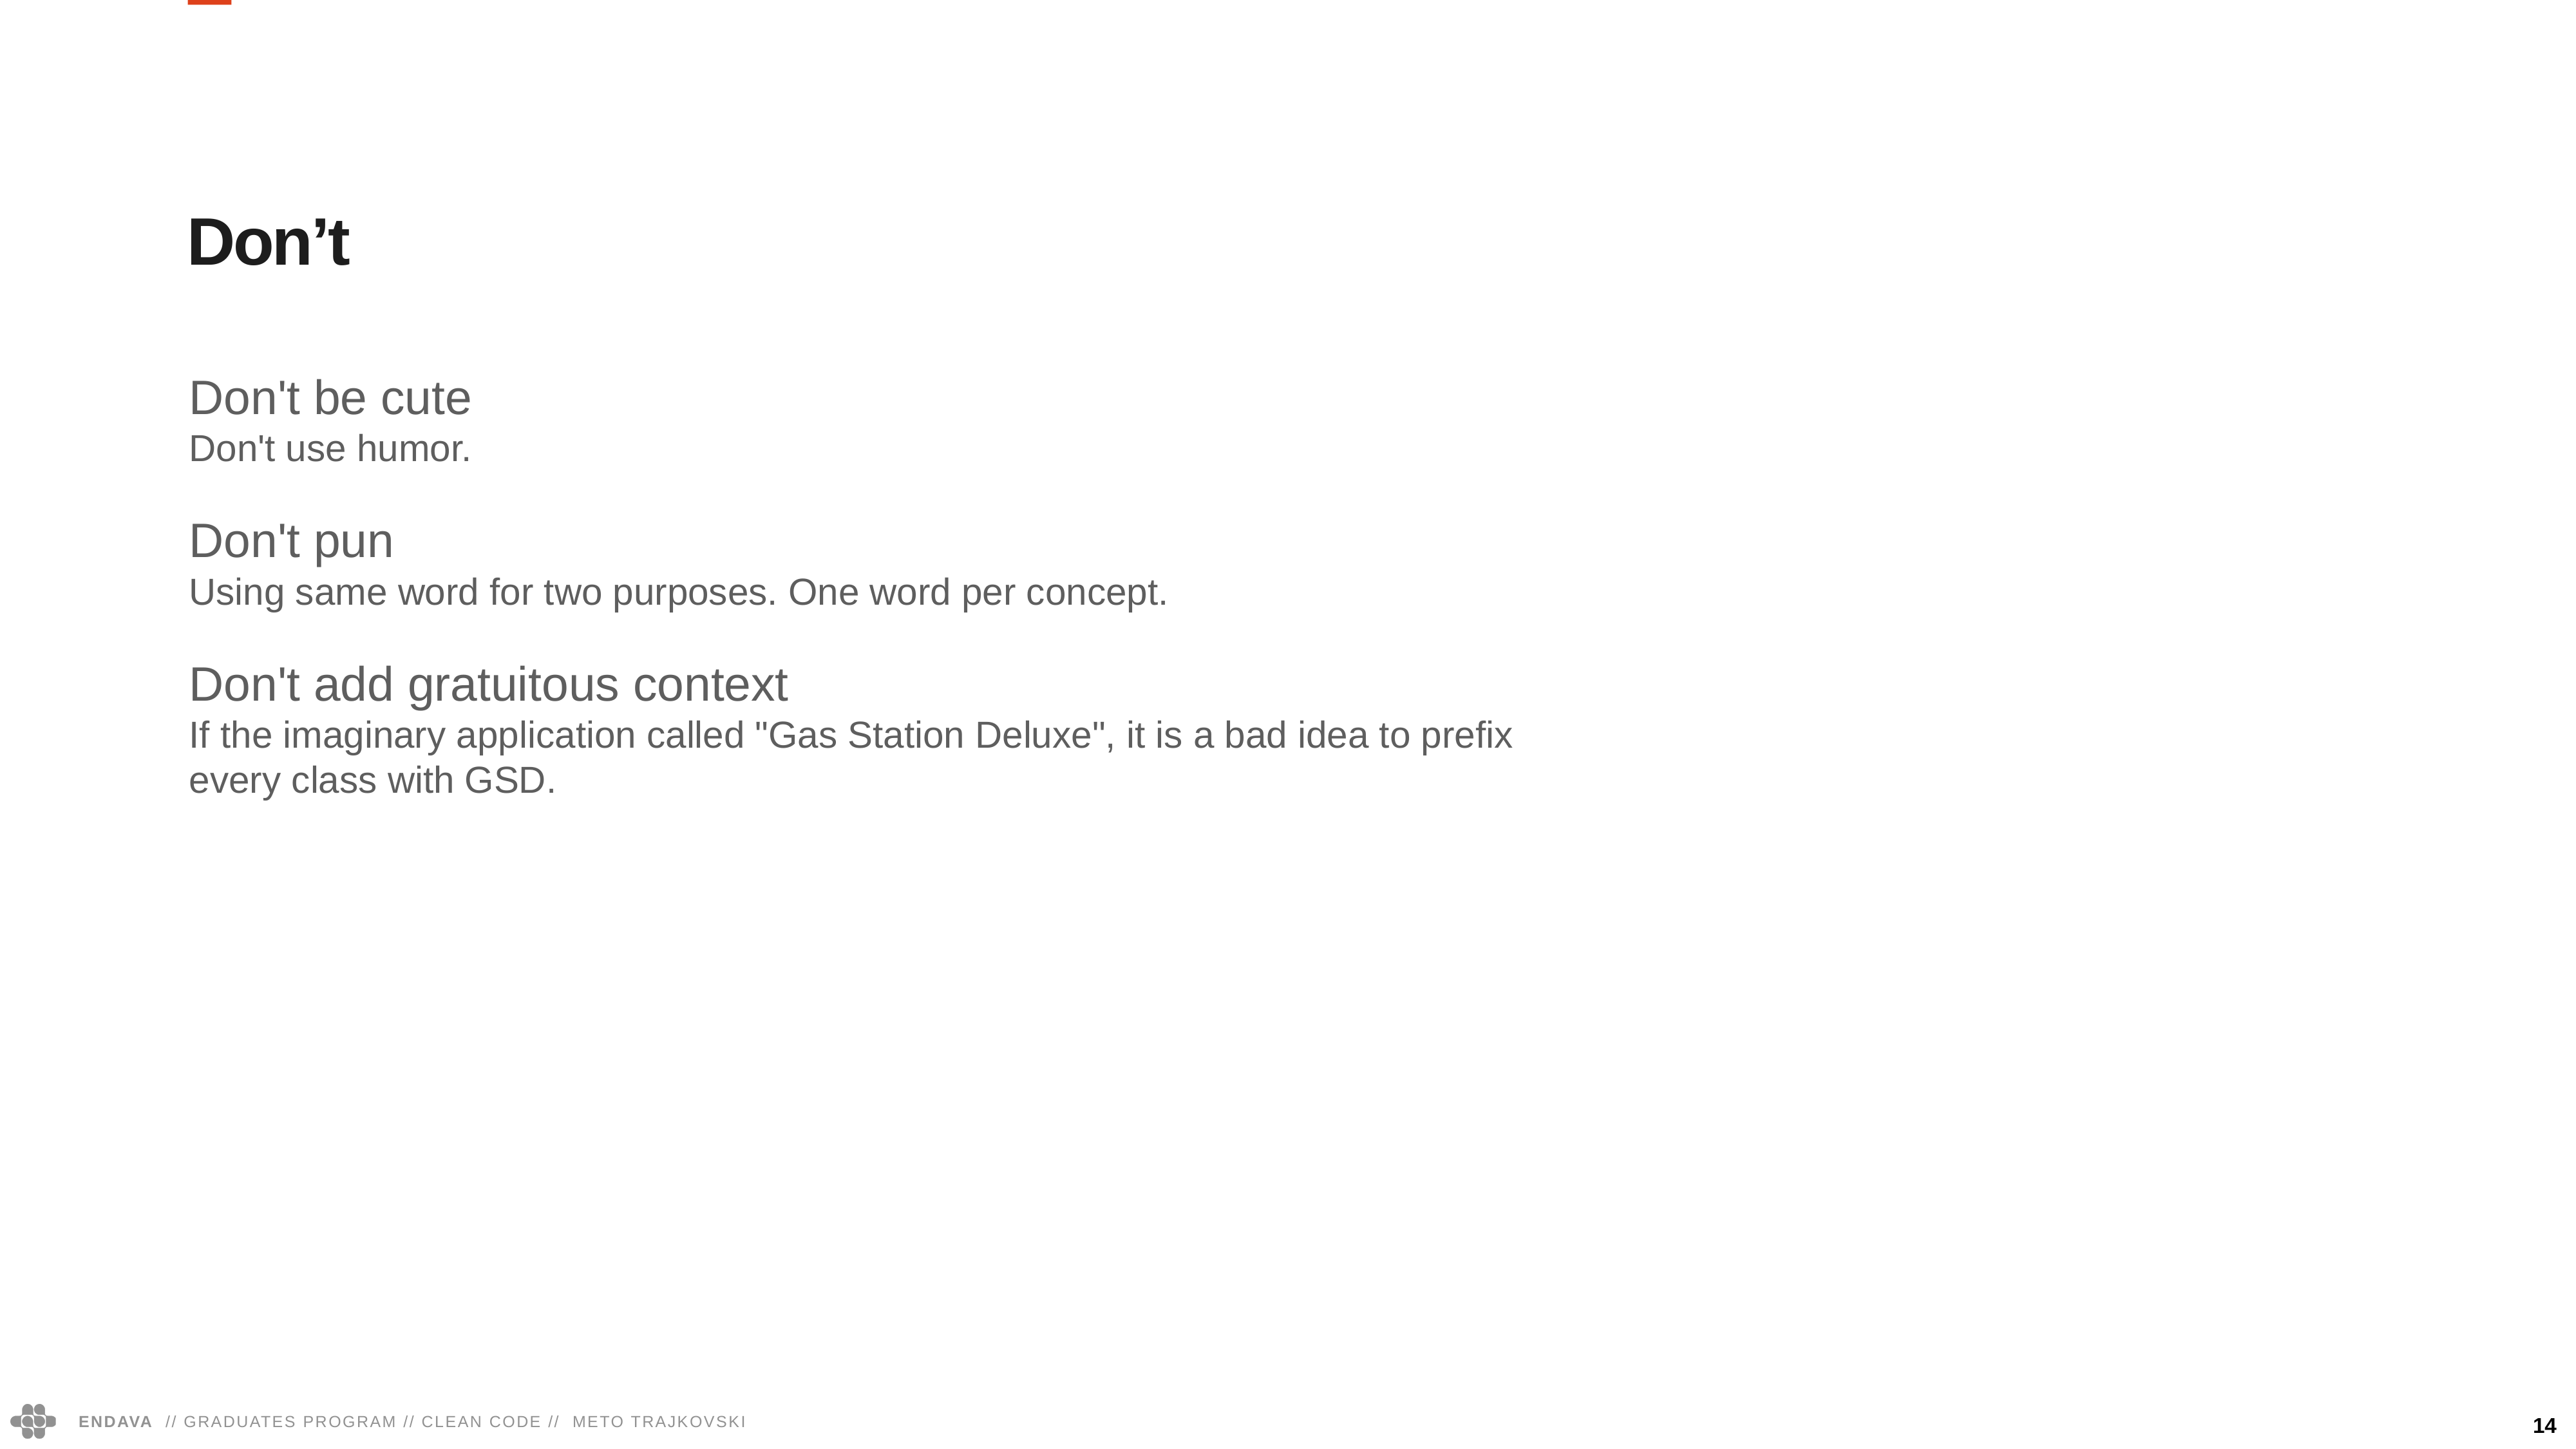

Don’t
Don't be cute
Don't use humor.
Don't pun
Using same word for two purposes. One word per concept.
Don't add gratuitous context
If the imaginary application called "Gas Station Deluxe", it is a bad idea to prefix every class with GSD.
14